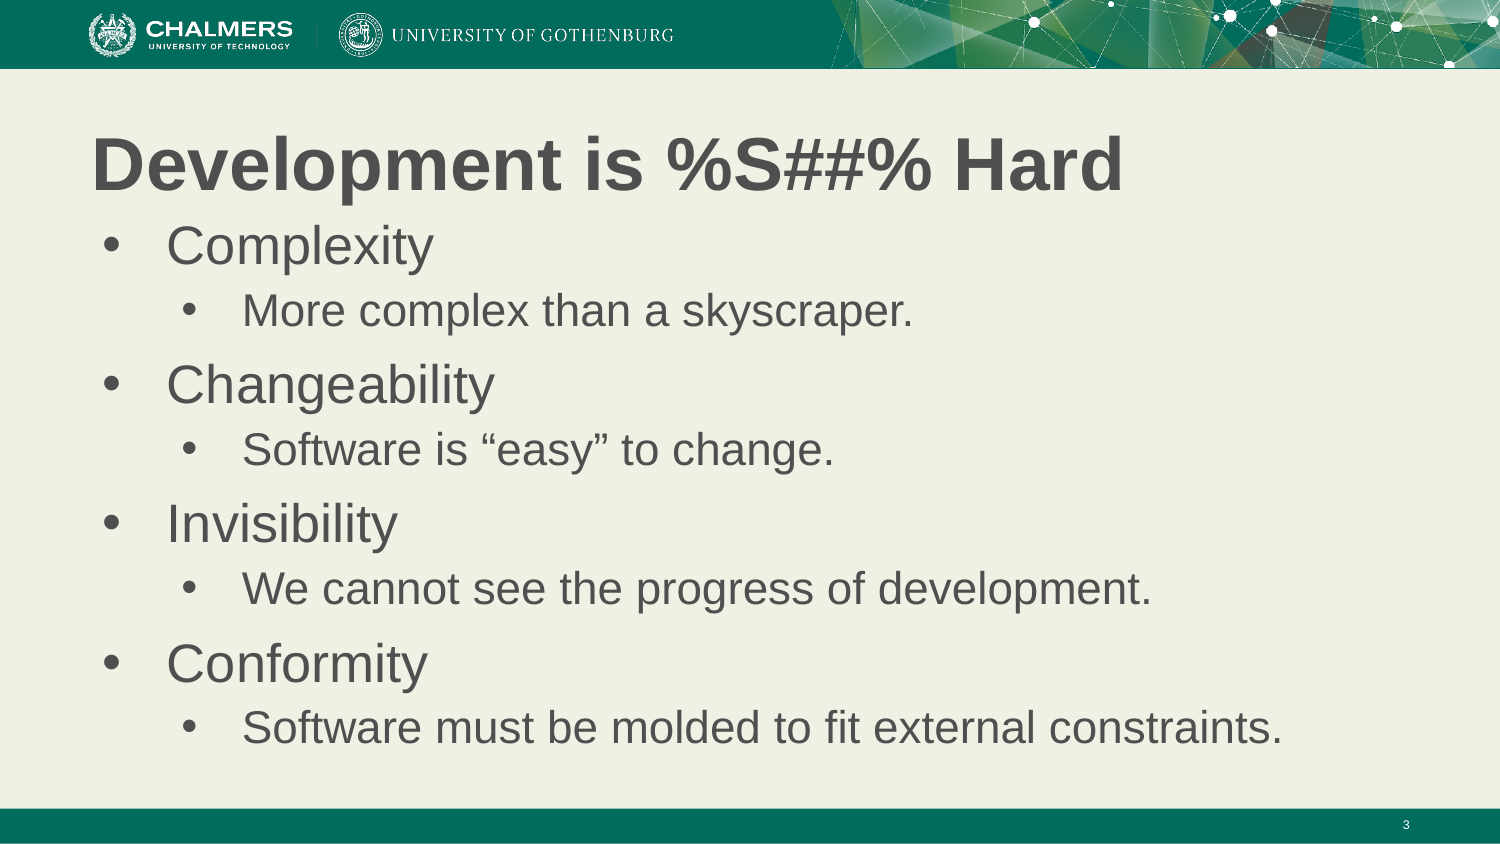

# Development is %S##% Hard
Complexity
More complex than a skyscraper.
Changeability
Software is “easy” to change.
Invisibility
We cannot see the progress of development.
Conformity
Software must be molded to fit external constraints.

3